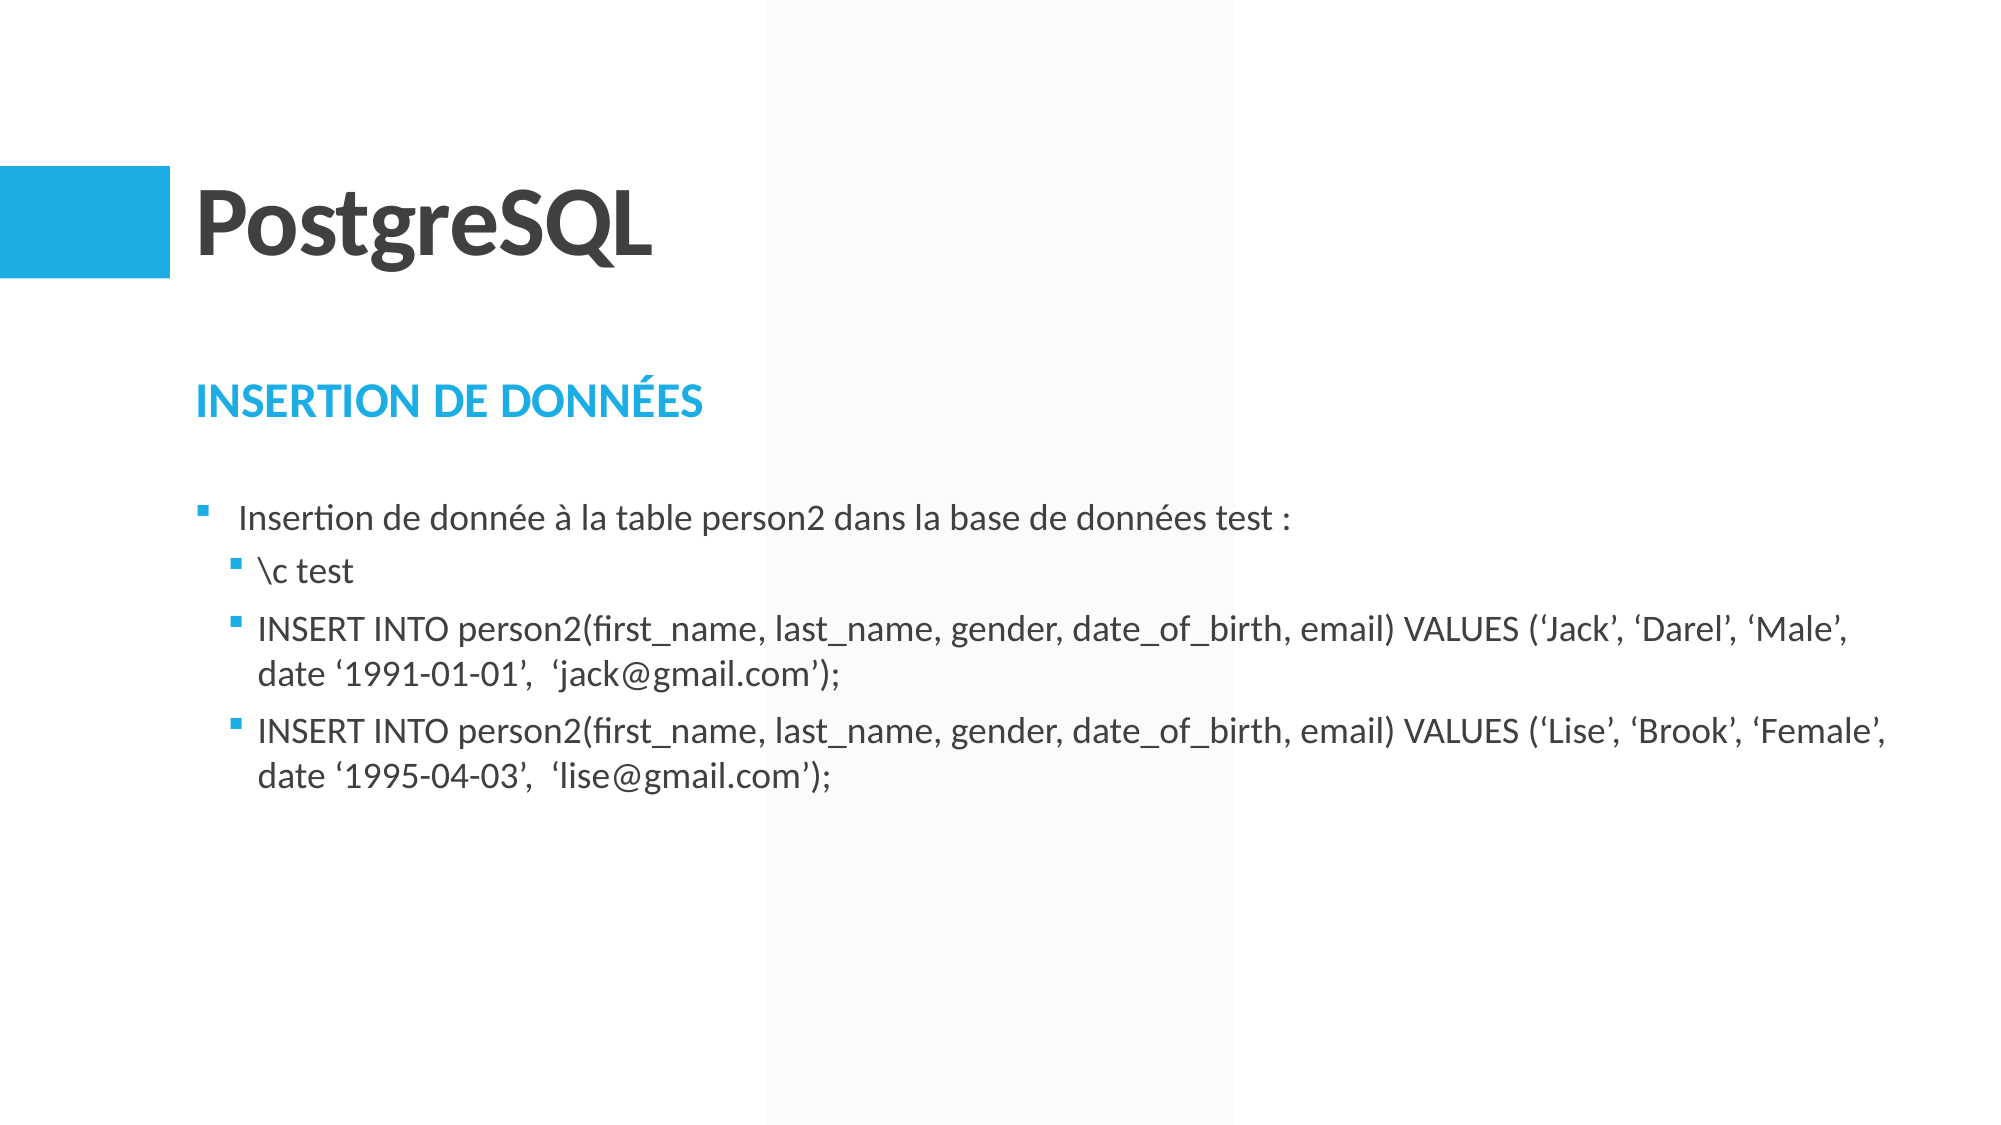

# PostgreSQL
Insertion de données
Insertion de donnée à la table person2 dans la base de données test :
\c test
INSERT INTO person2(first_name, last_name, gender, date_of_birth, email) VALUES (‘Jack’, ‘Darel’, ‘Male’, date ‘1991-01-01’,  ‘jack@gmail.com’);
INSERT INTO person2(first_name, last_name, gender, date_of_birth, email) VALUES (‘Lise’, ‘Brook’, ‘Female’, date ‘1995-04-03’,  ‘lise@gmail.com’);